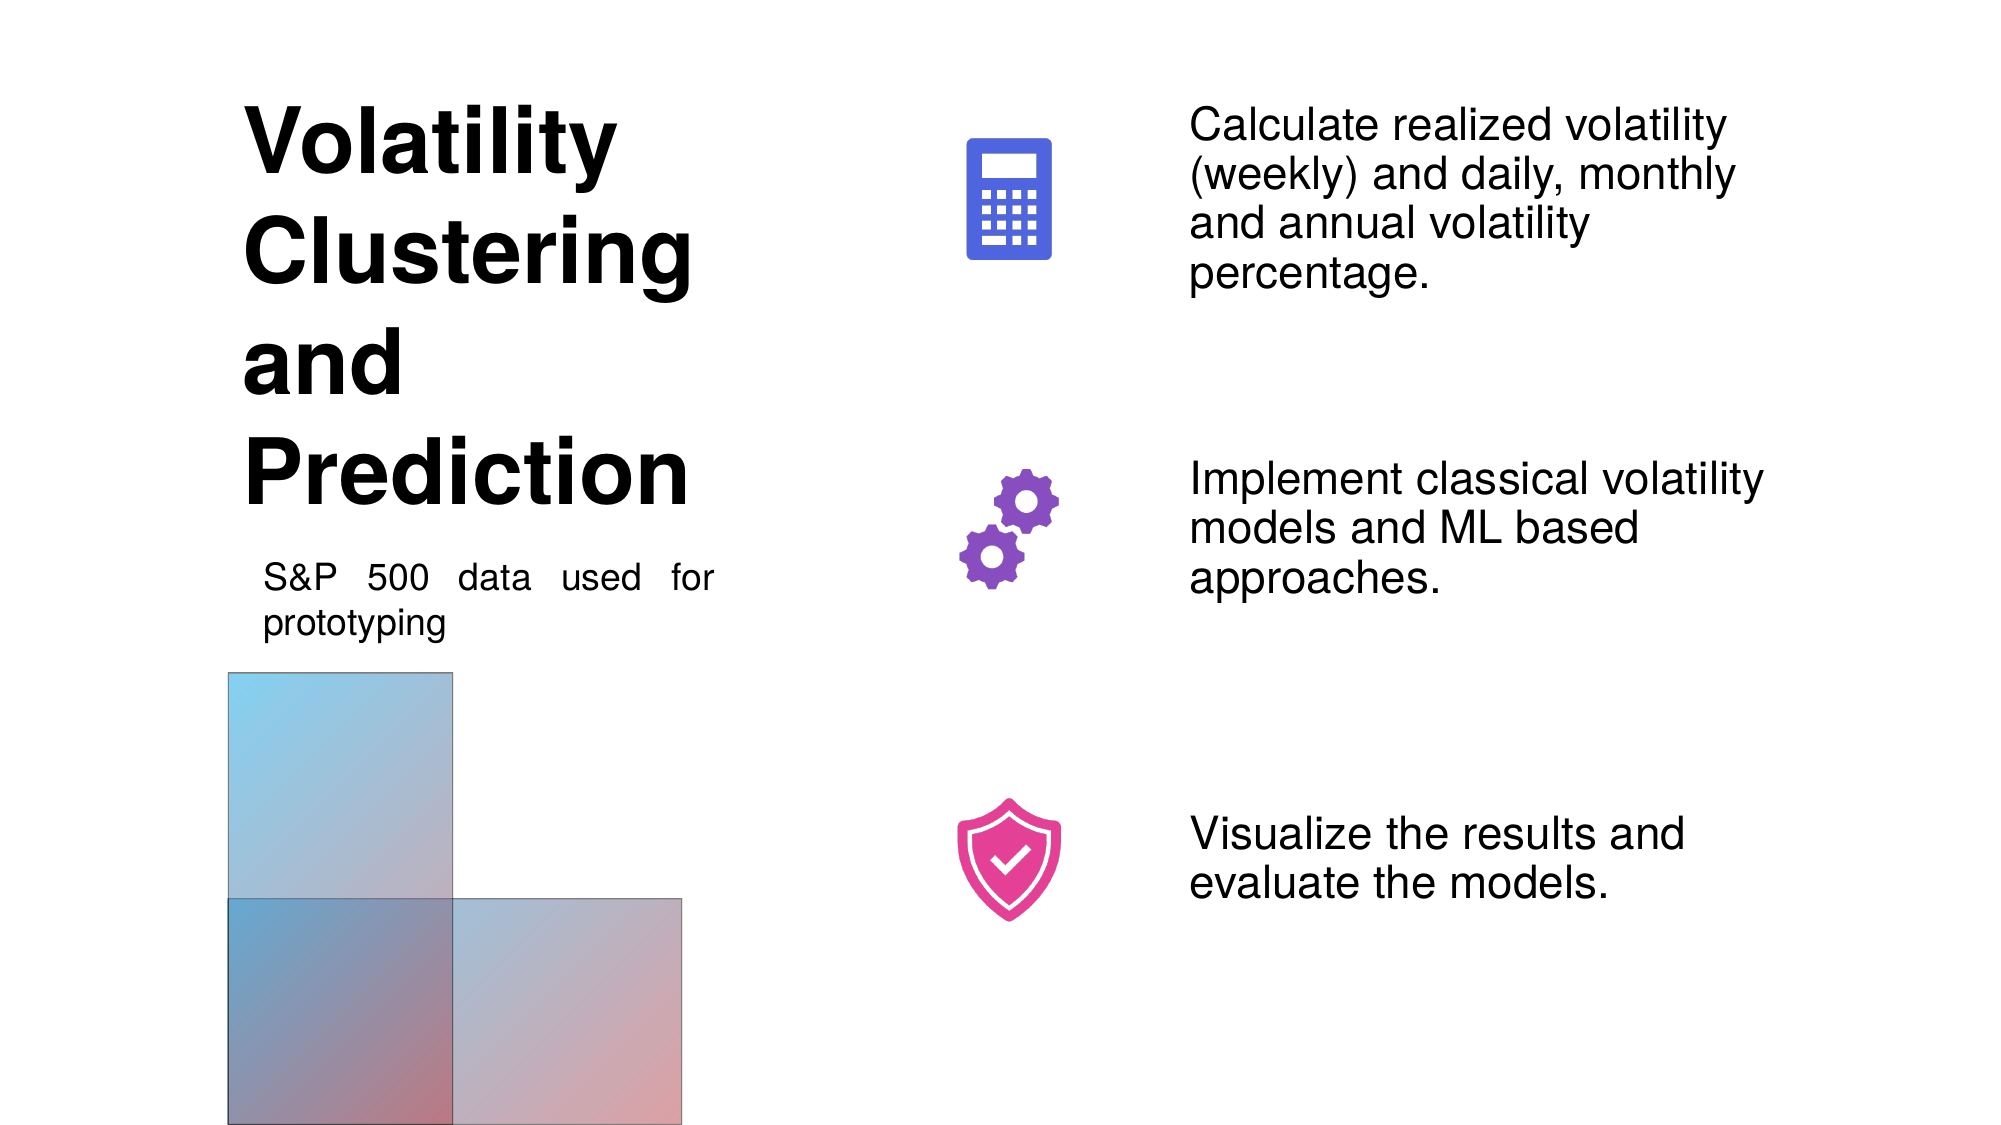

Calculate realized volatility (weekly) and daily, monthly and annual volatility percentage.
Implement classical volatility models and ML based approaches.
Visualize the results and evaluate the models.
# Volatility Clustering and Prediction
S&P 500 data used for prototyping